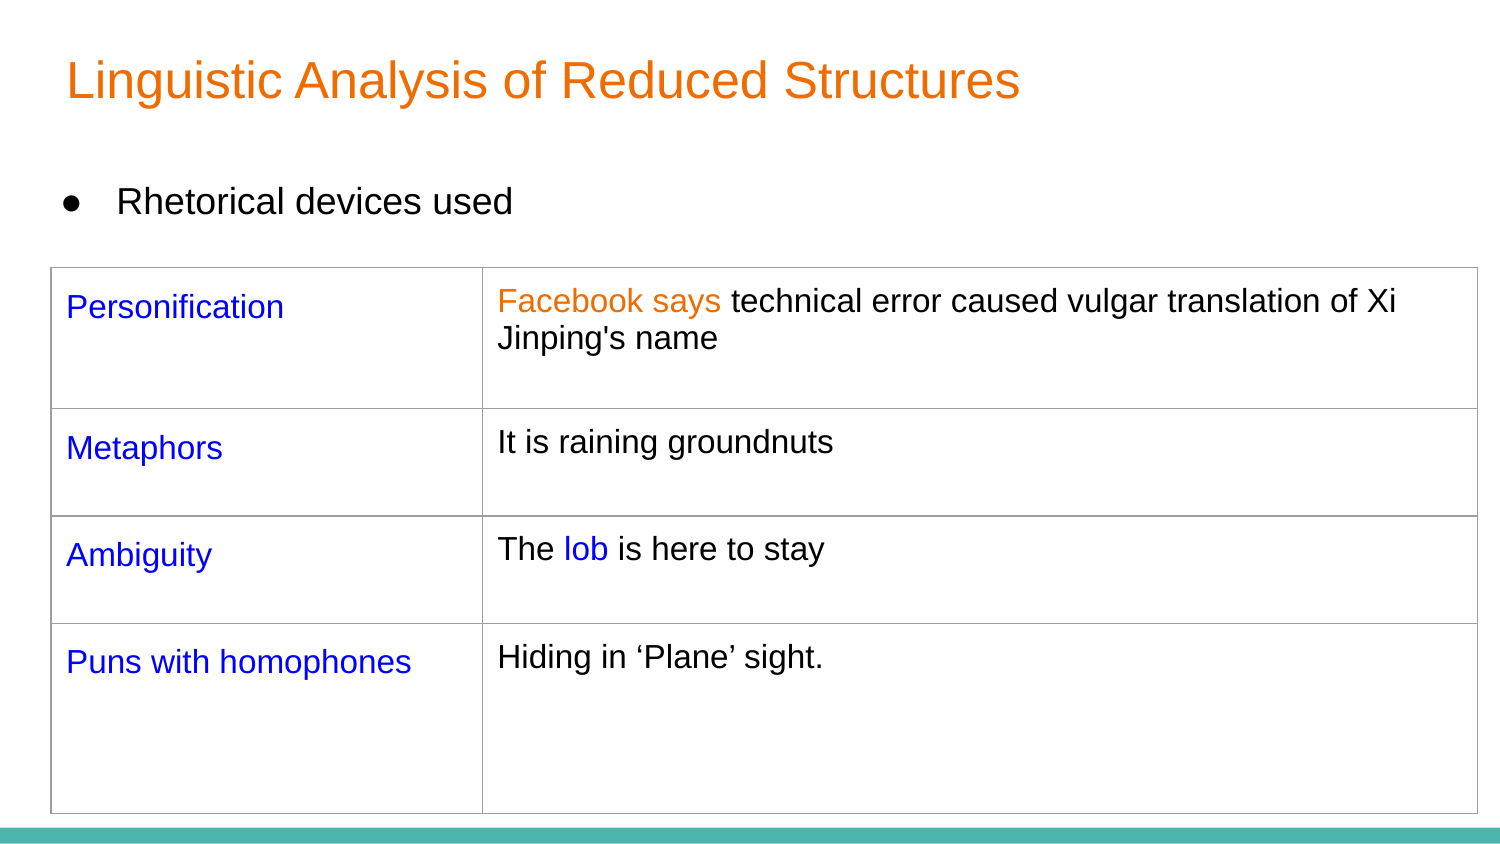

# Linguistic Analysis of Reduced Structures

Rhetorical devices used
| Personification | Facebook says technical error caused vulgar translation of Xi Jinping's name |
| --- | --- |
| Metaphors | It is raining groundnuts |
| Ambiguity | The lob is here to stay |
| Puns with homophones | Hiding in ‘Plane’ sight. |